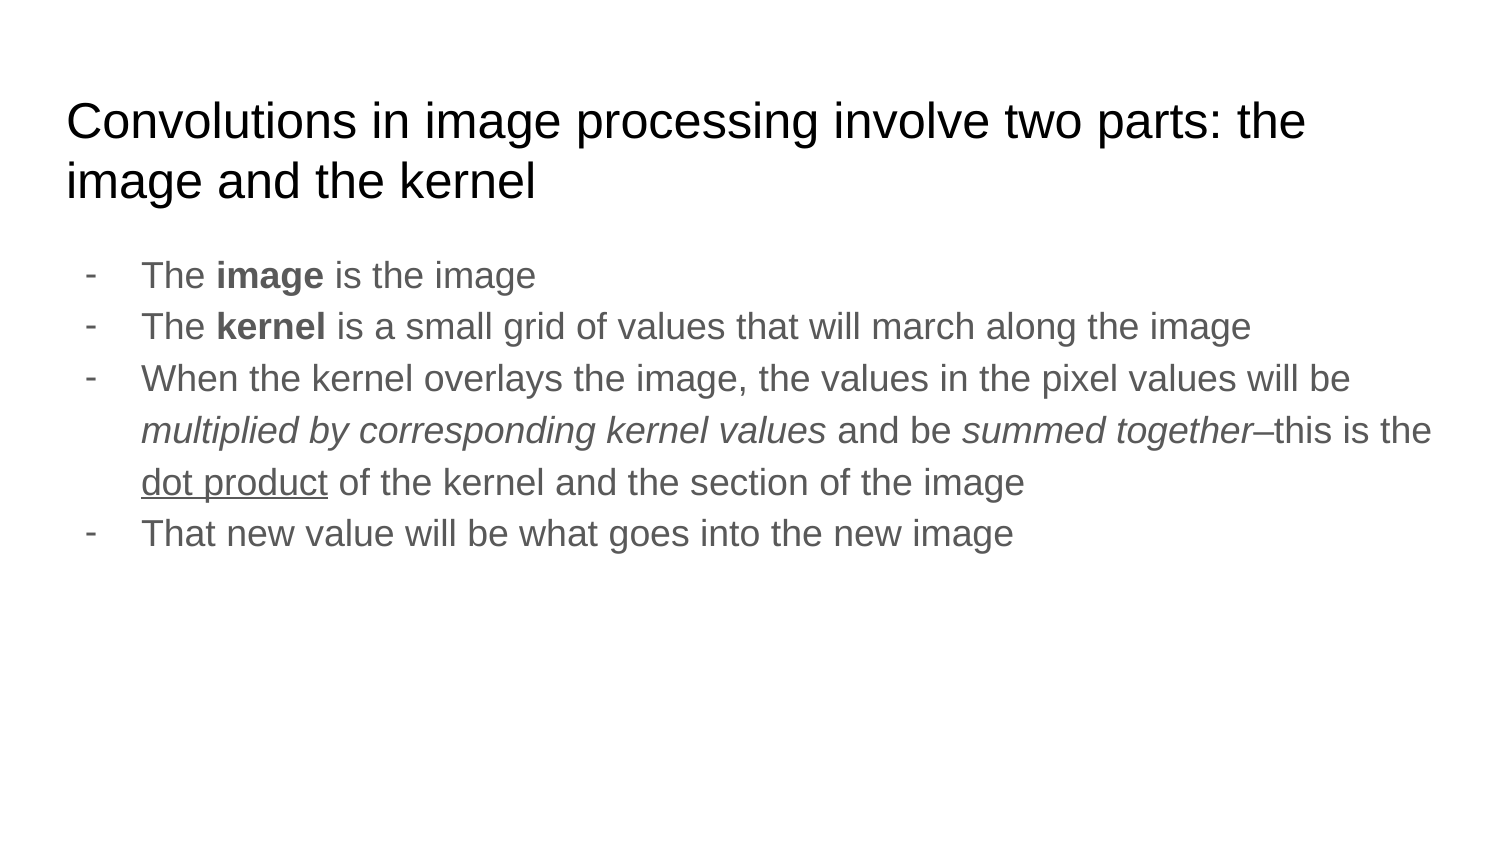

# Convolutions in image processing involve two parts: the image and the kernel
The image is the image
The kernel is a small grid of values that will march along the image
When the kernel overlays the image, the values in the pixel values will be multiplied by corresponding kernel values and be summed together–this is the dot product of the kernel and the section of the image
That new value will be what goes into the new image